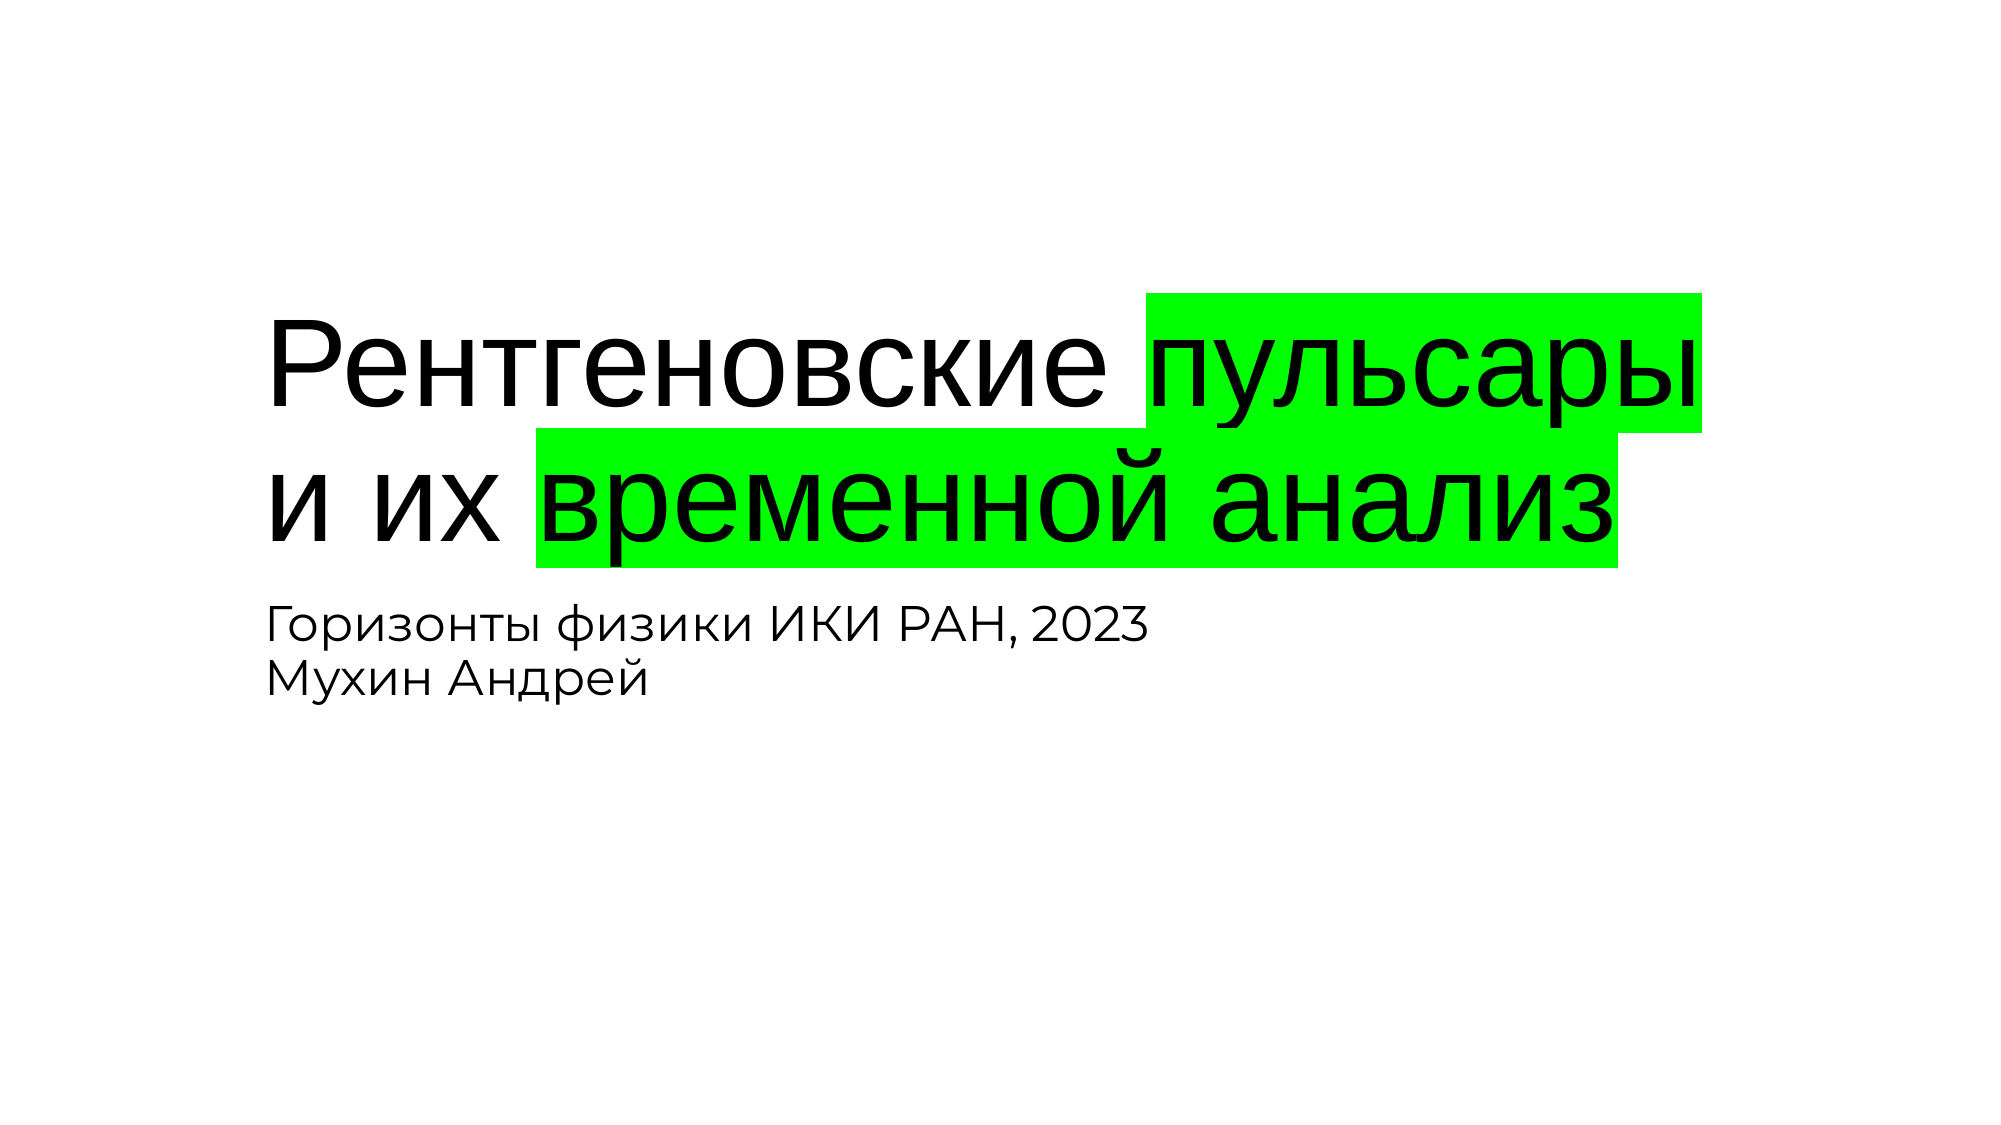

# Рентгеновские пульсары и их временной анализ
Горизонты физики ИКИ РАН, 2023
Мухин Андрей